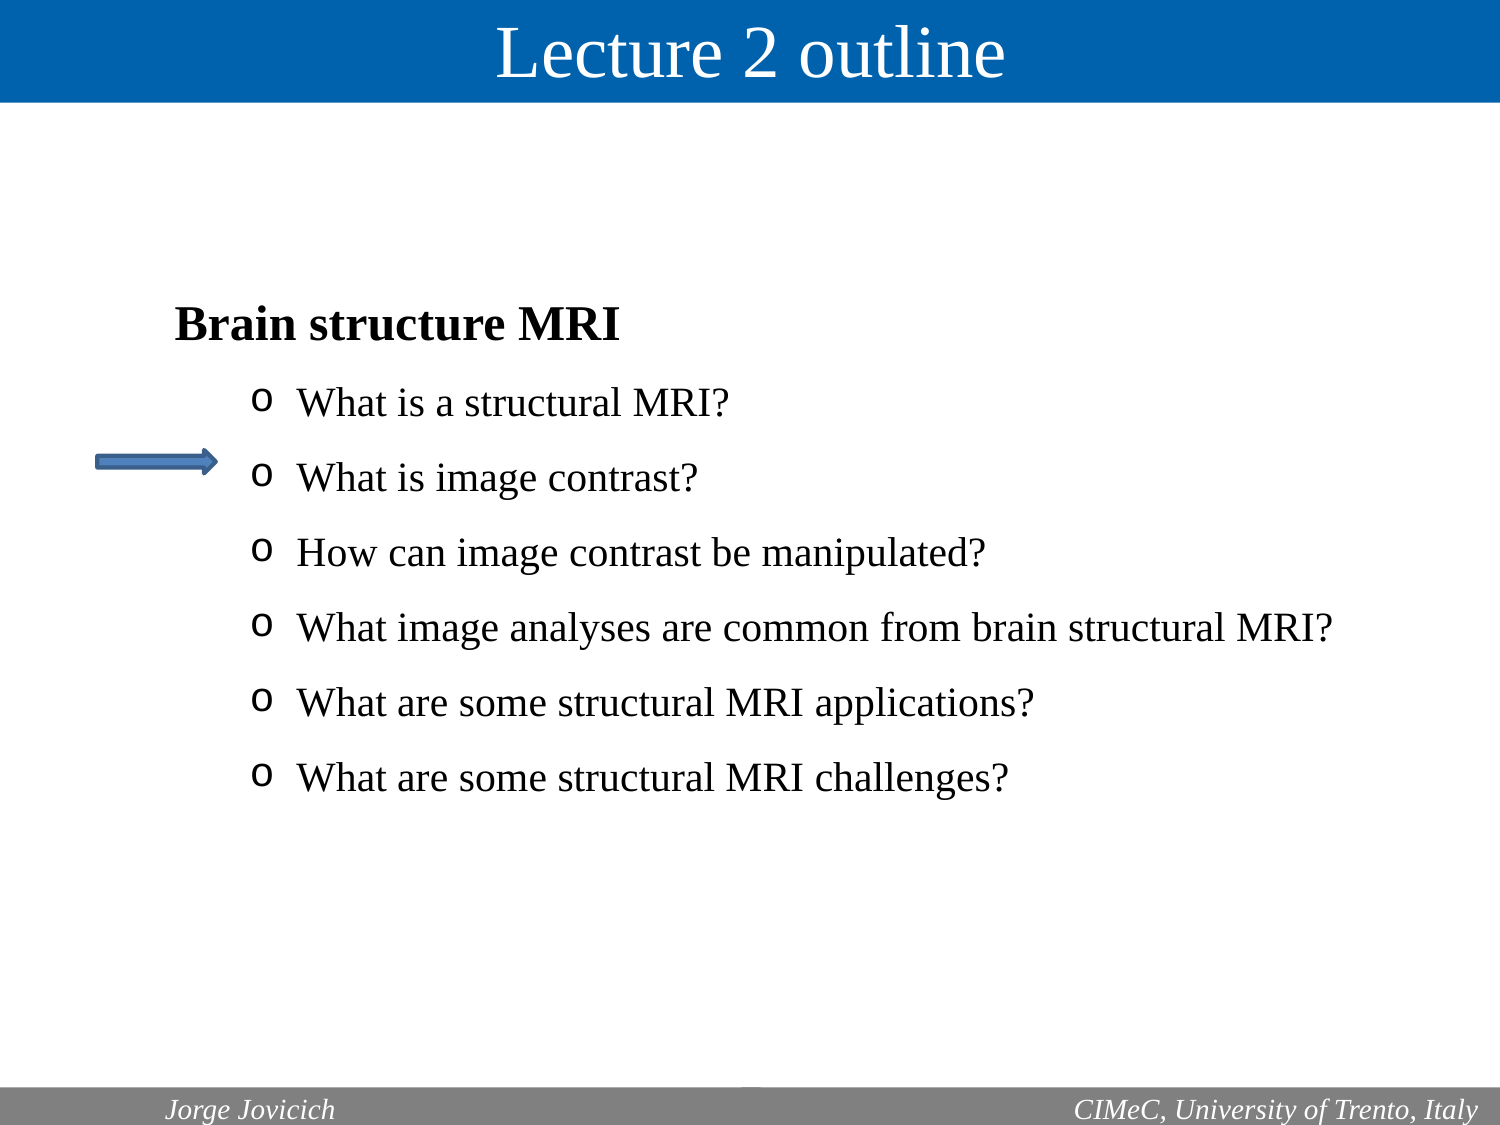

Lecture 2 outline
Brain structure MRI
What is a structural MRI?
What is image contrast?
How can image contrast be manipulated?
What image analyses are common from brain structural MRI?
What are some structural MRI applications?
What are some structural MRI challenges?

	Jorge Jovicich
     CIMeC, University of Trento, Italy